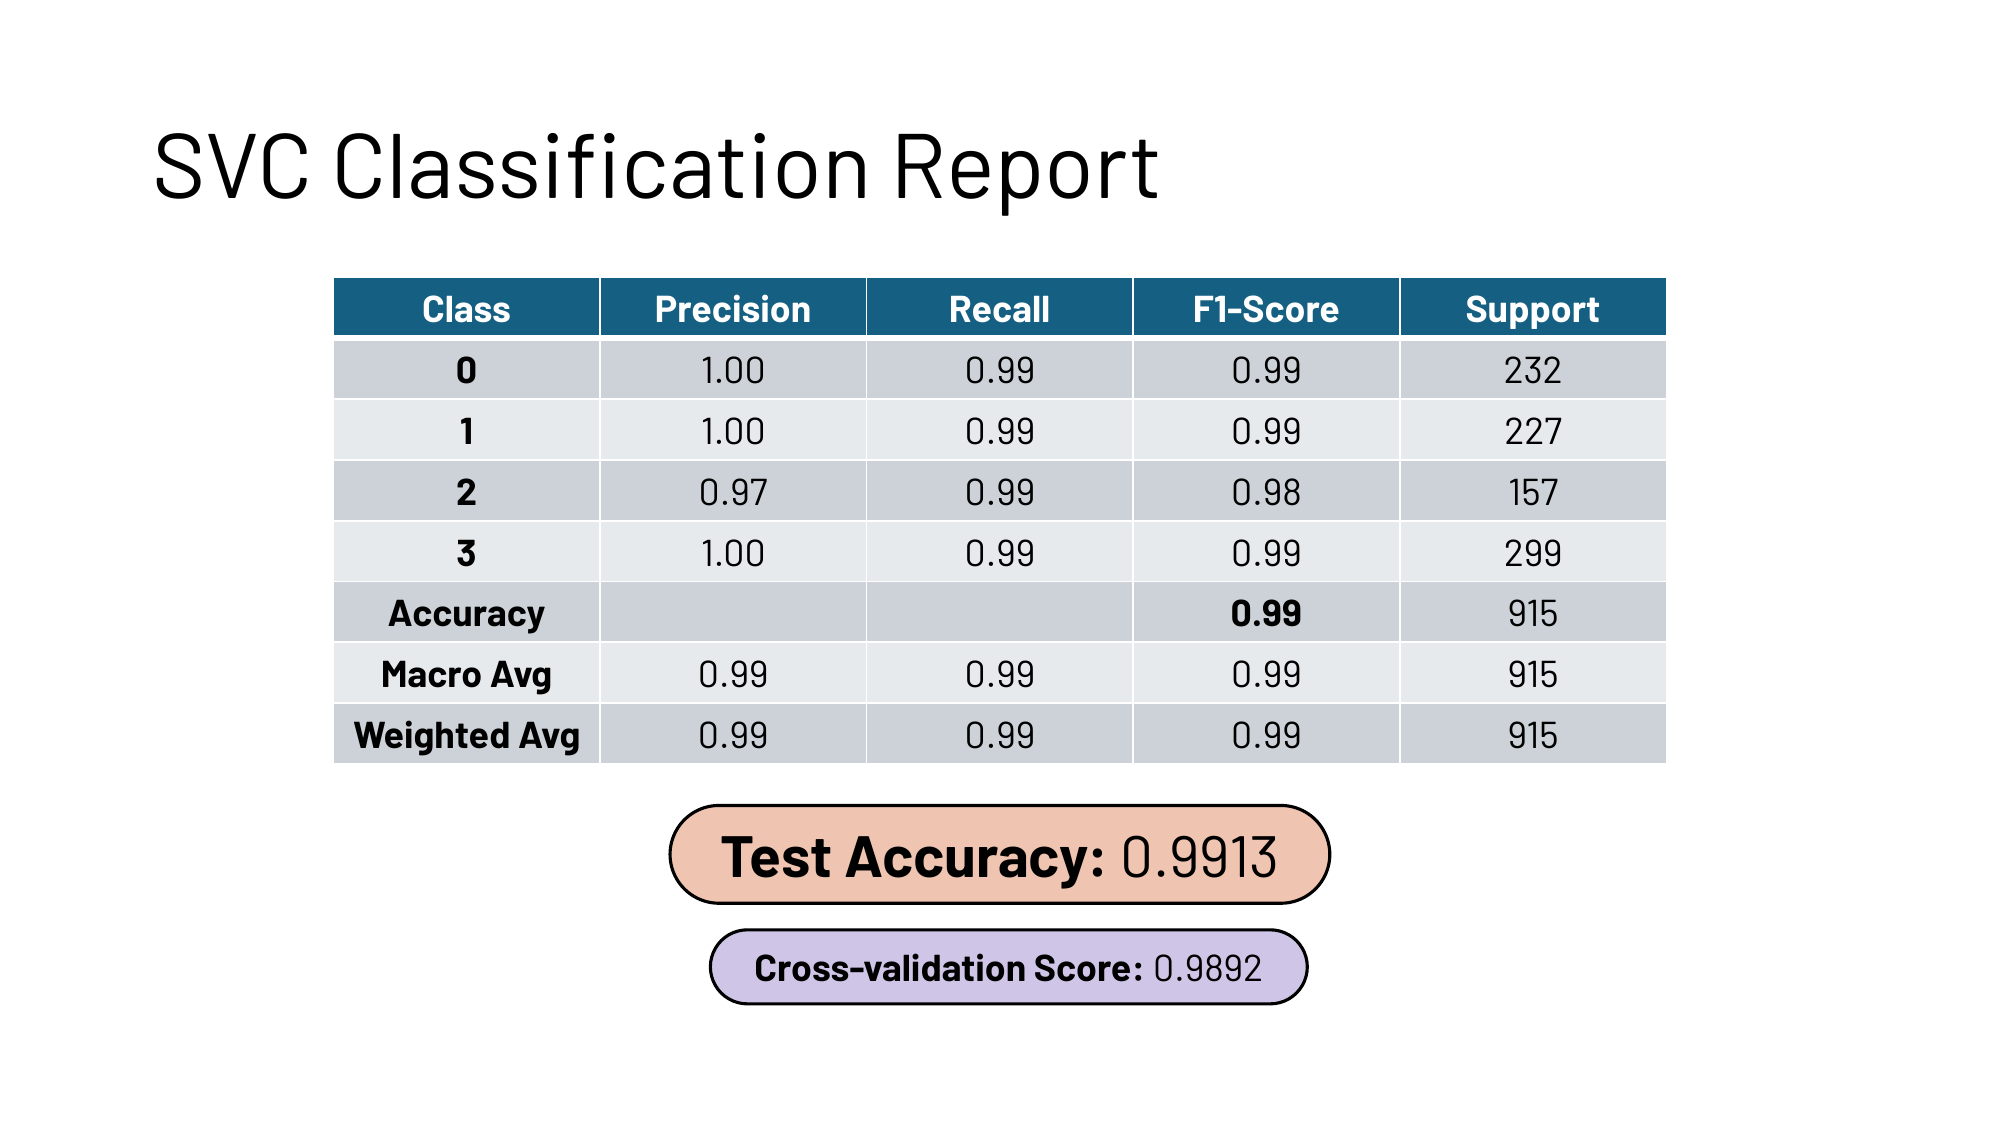

# SVC Classification Report
| Class | Precision | Recall | F1-Score | Support |
| --- | --- | --- | --- | --- |
| 0 | 1.00 | 0.99 | 0.99 | 232 |
| 1 | 1.00 | 0.99 | 0.99 | 227 |
| 2 | 0.97 | 0.99 | 0.98 | 157 |
| 3 | 1.00 | 0.99 | 0.99 | 299 |
| Accuracy |  |  | 0.99 | 915 |
| Macro Avg | 0.99 | 0.99 | 0.99 | 915 |
| Weighted Avg | 0.99 | 0.99 | 0.99 | 915 |

Test Accuracy: 0.9913

Cross-validation Score: 0.9892